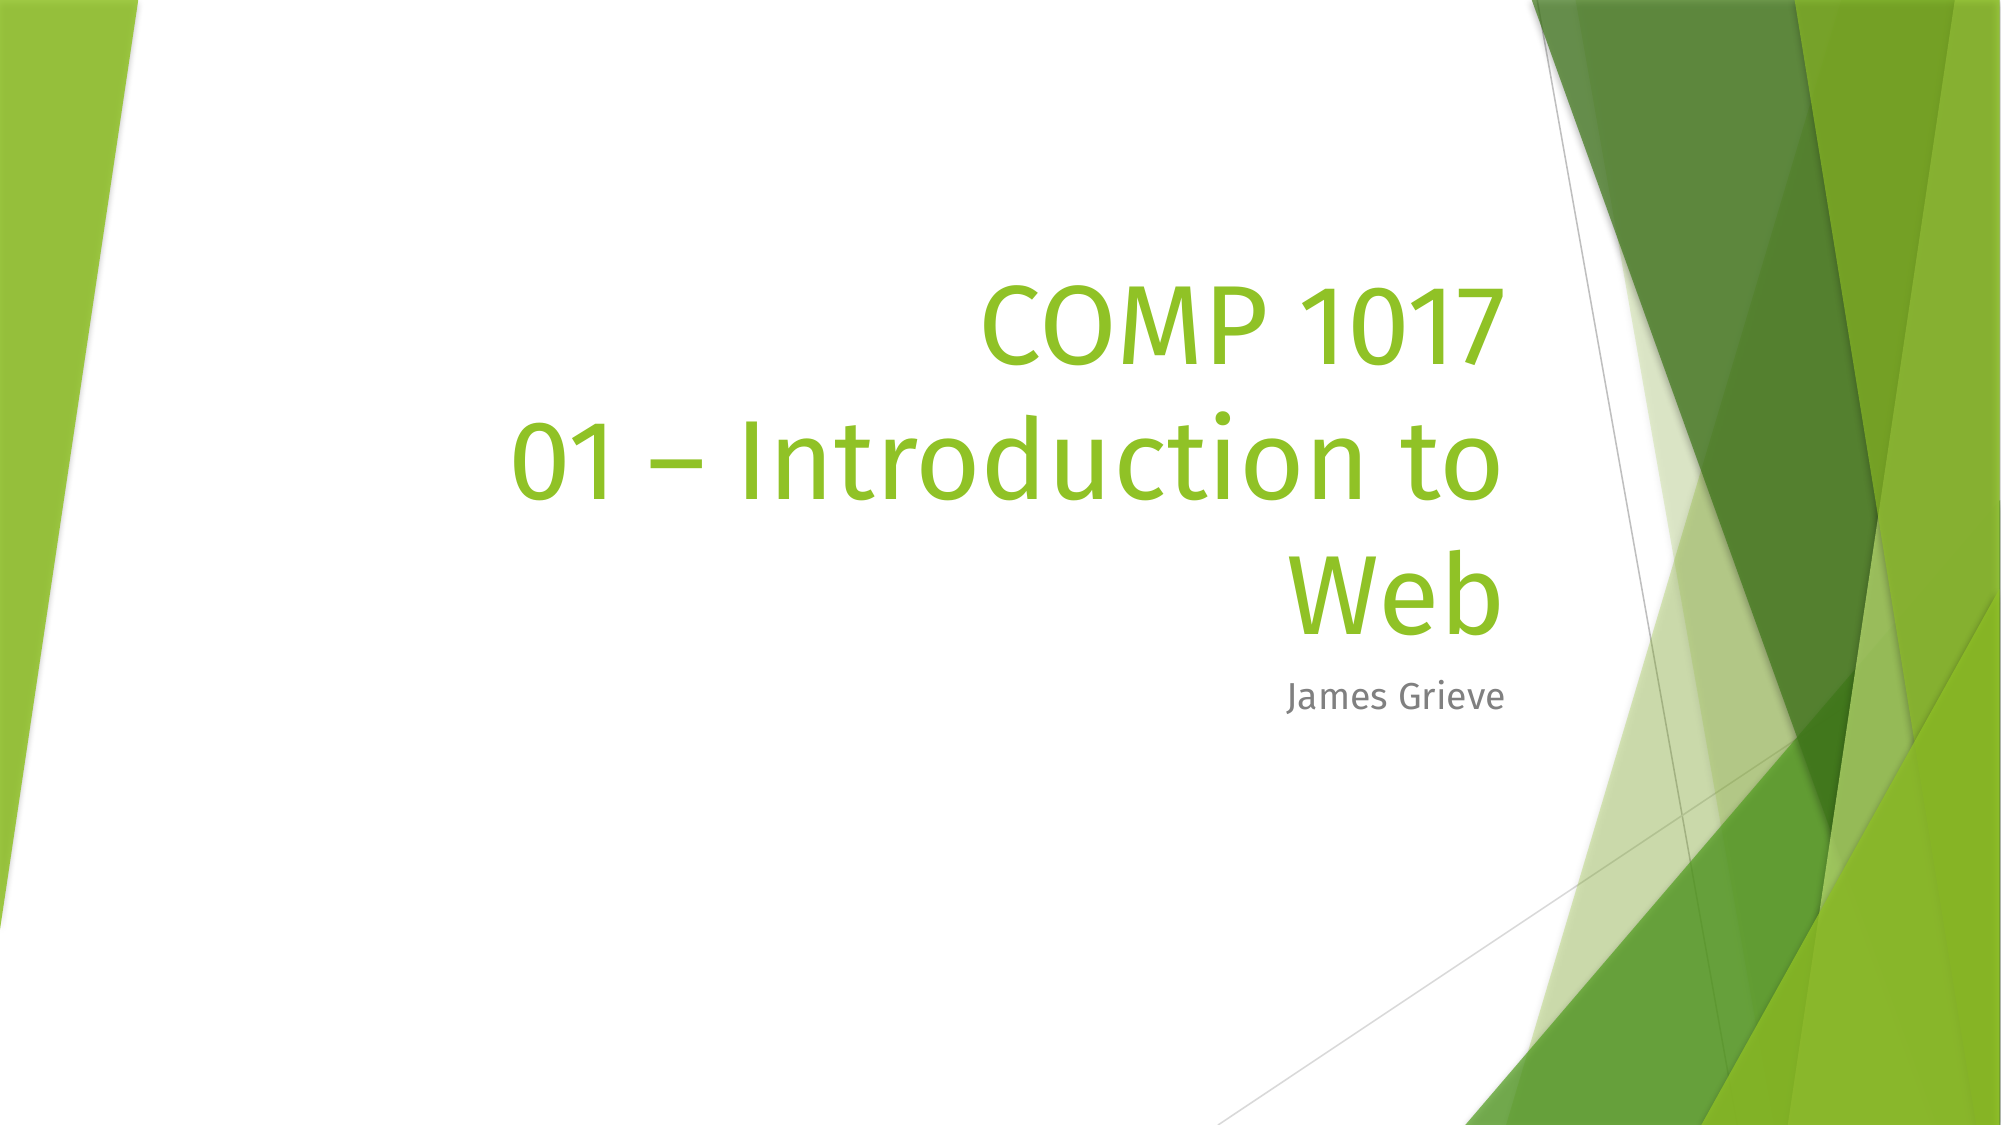

# COMP 1017 01 – Introduction to Web
James Grieve